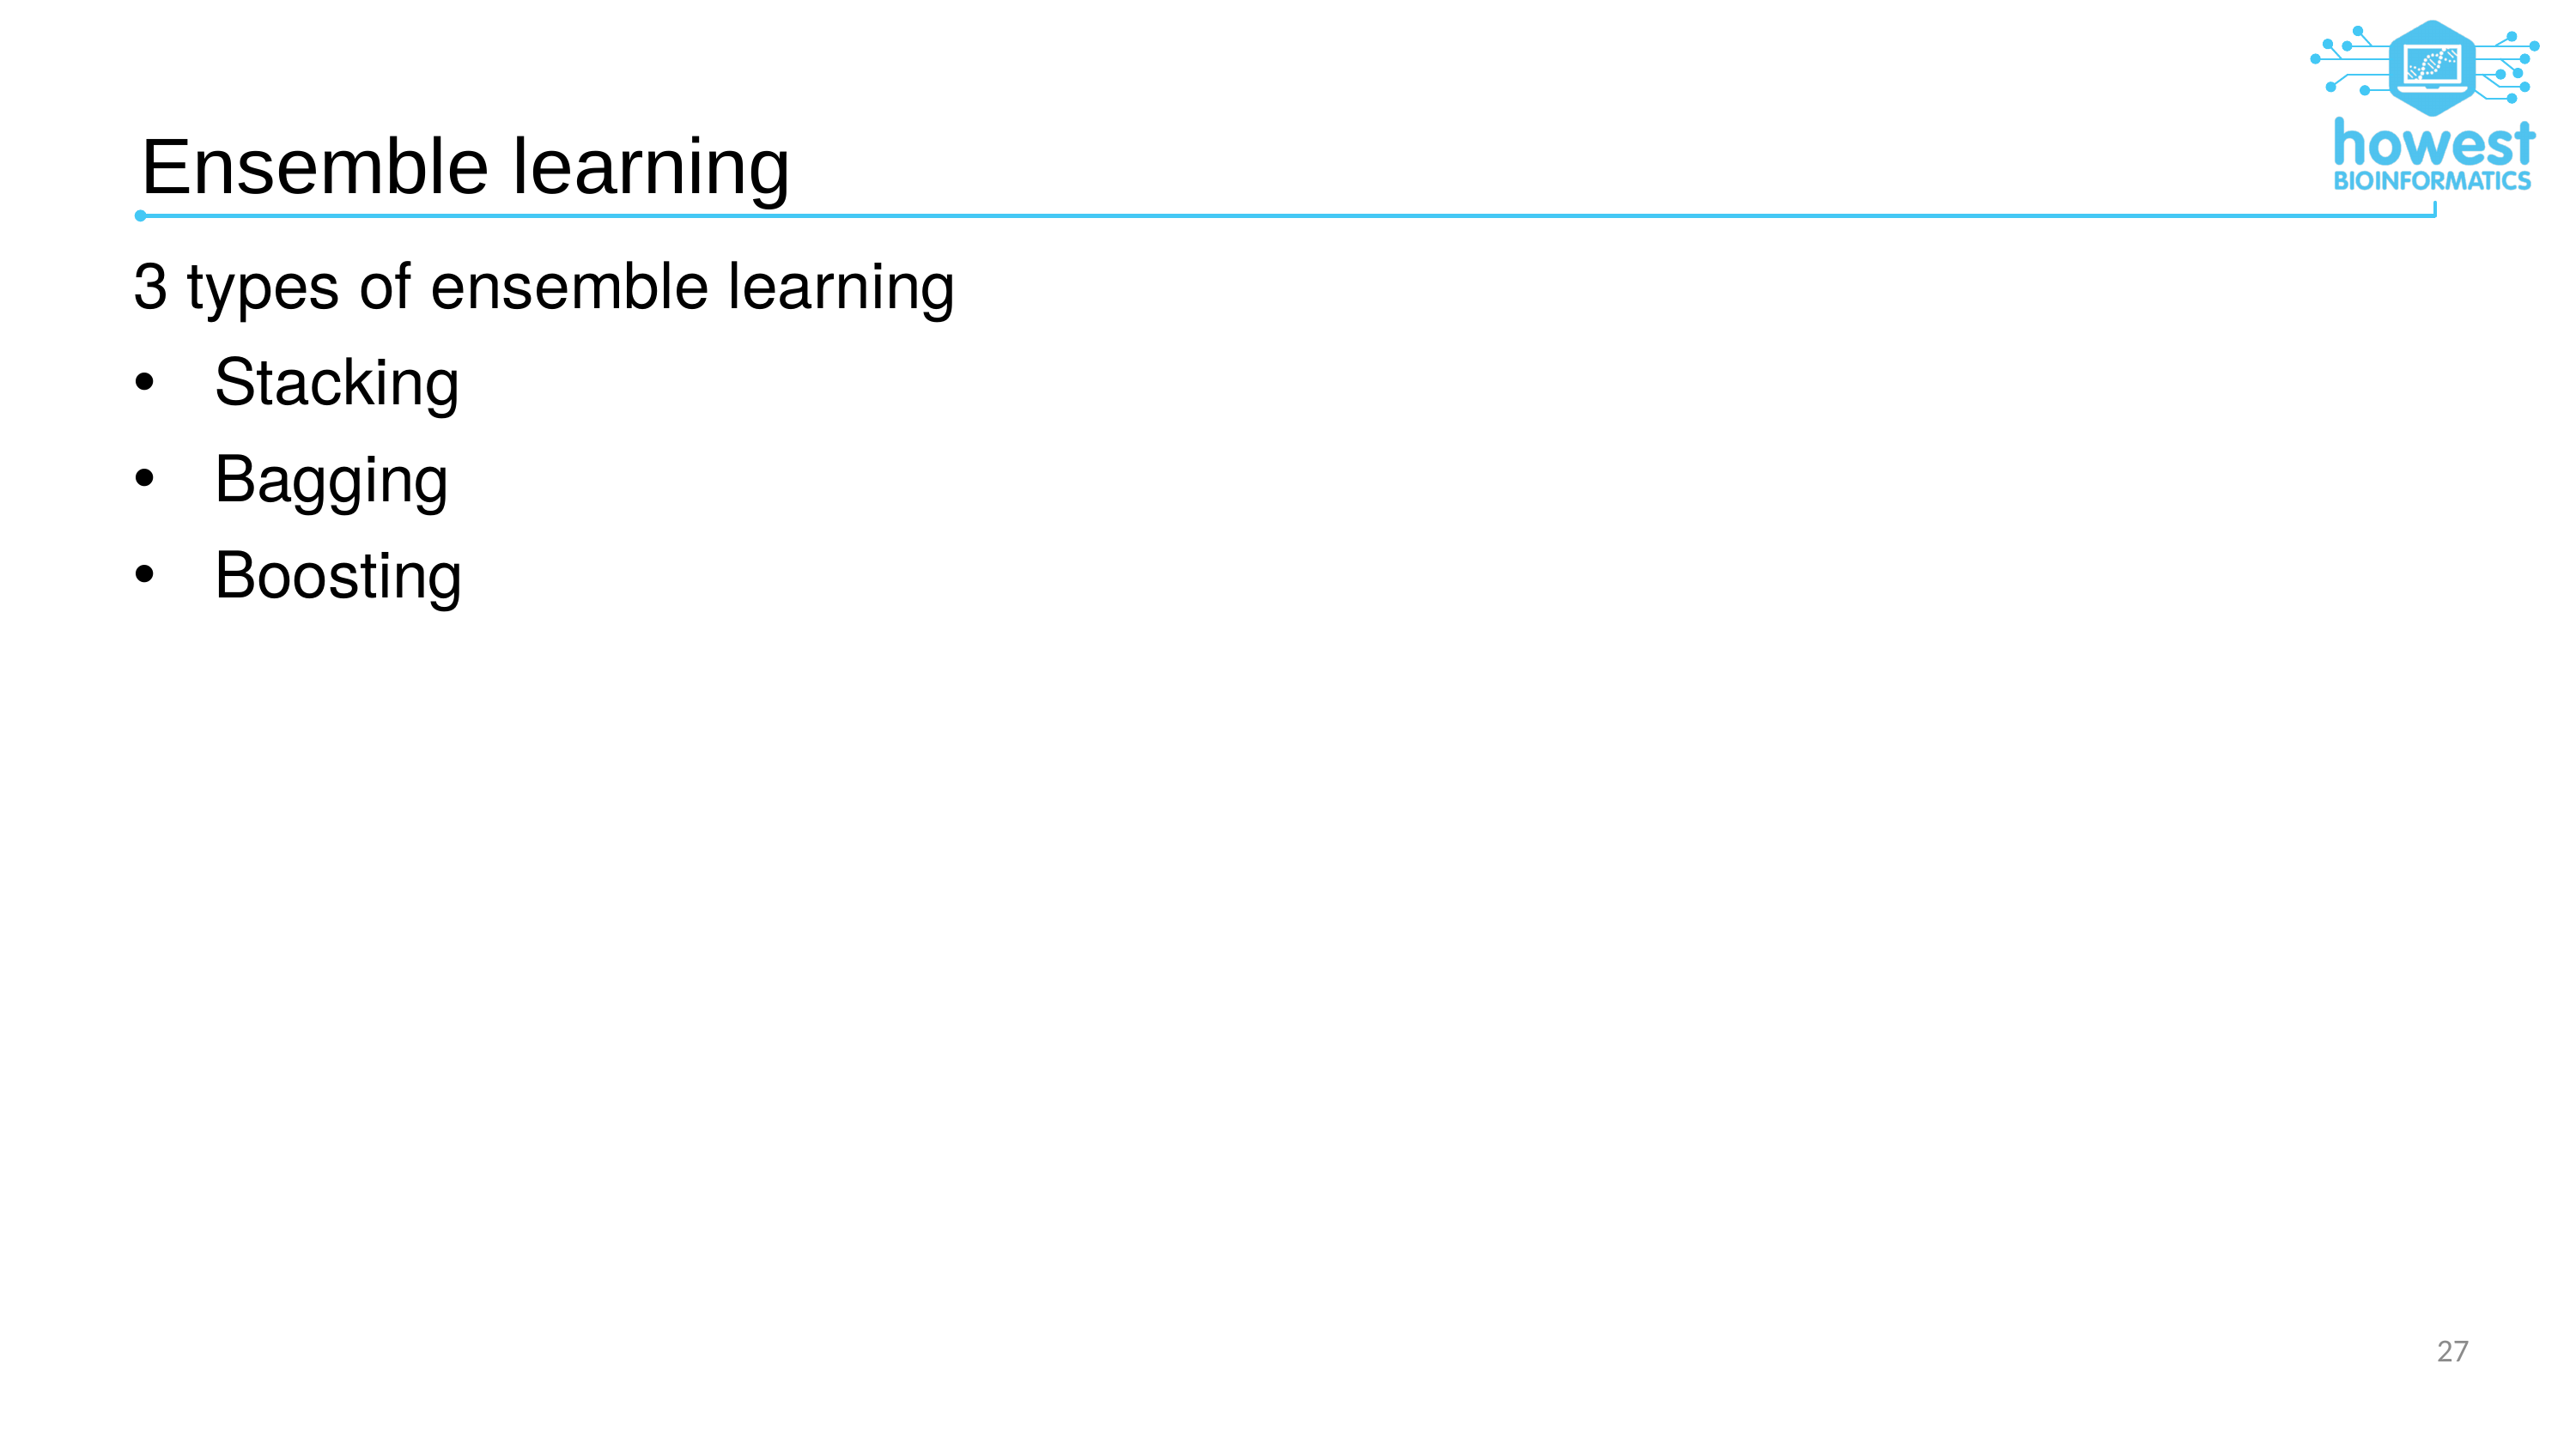

# Ensemble learning
3 types of ensemble learning
Stacking
Bagging
Boosting

27